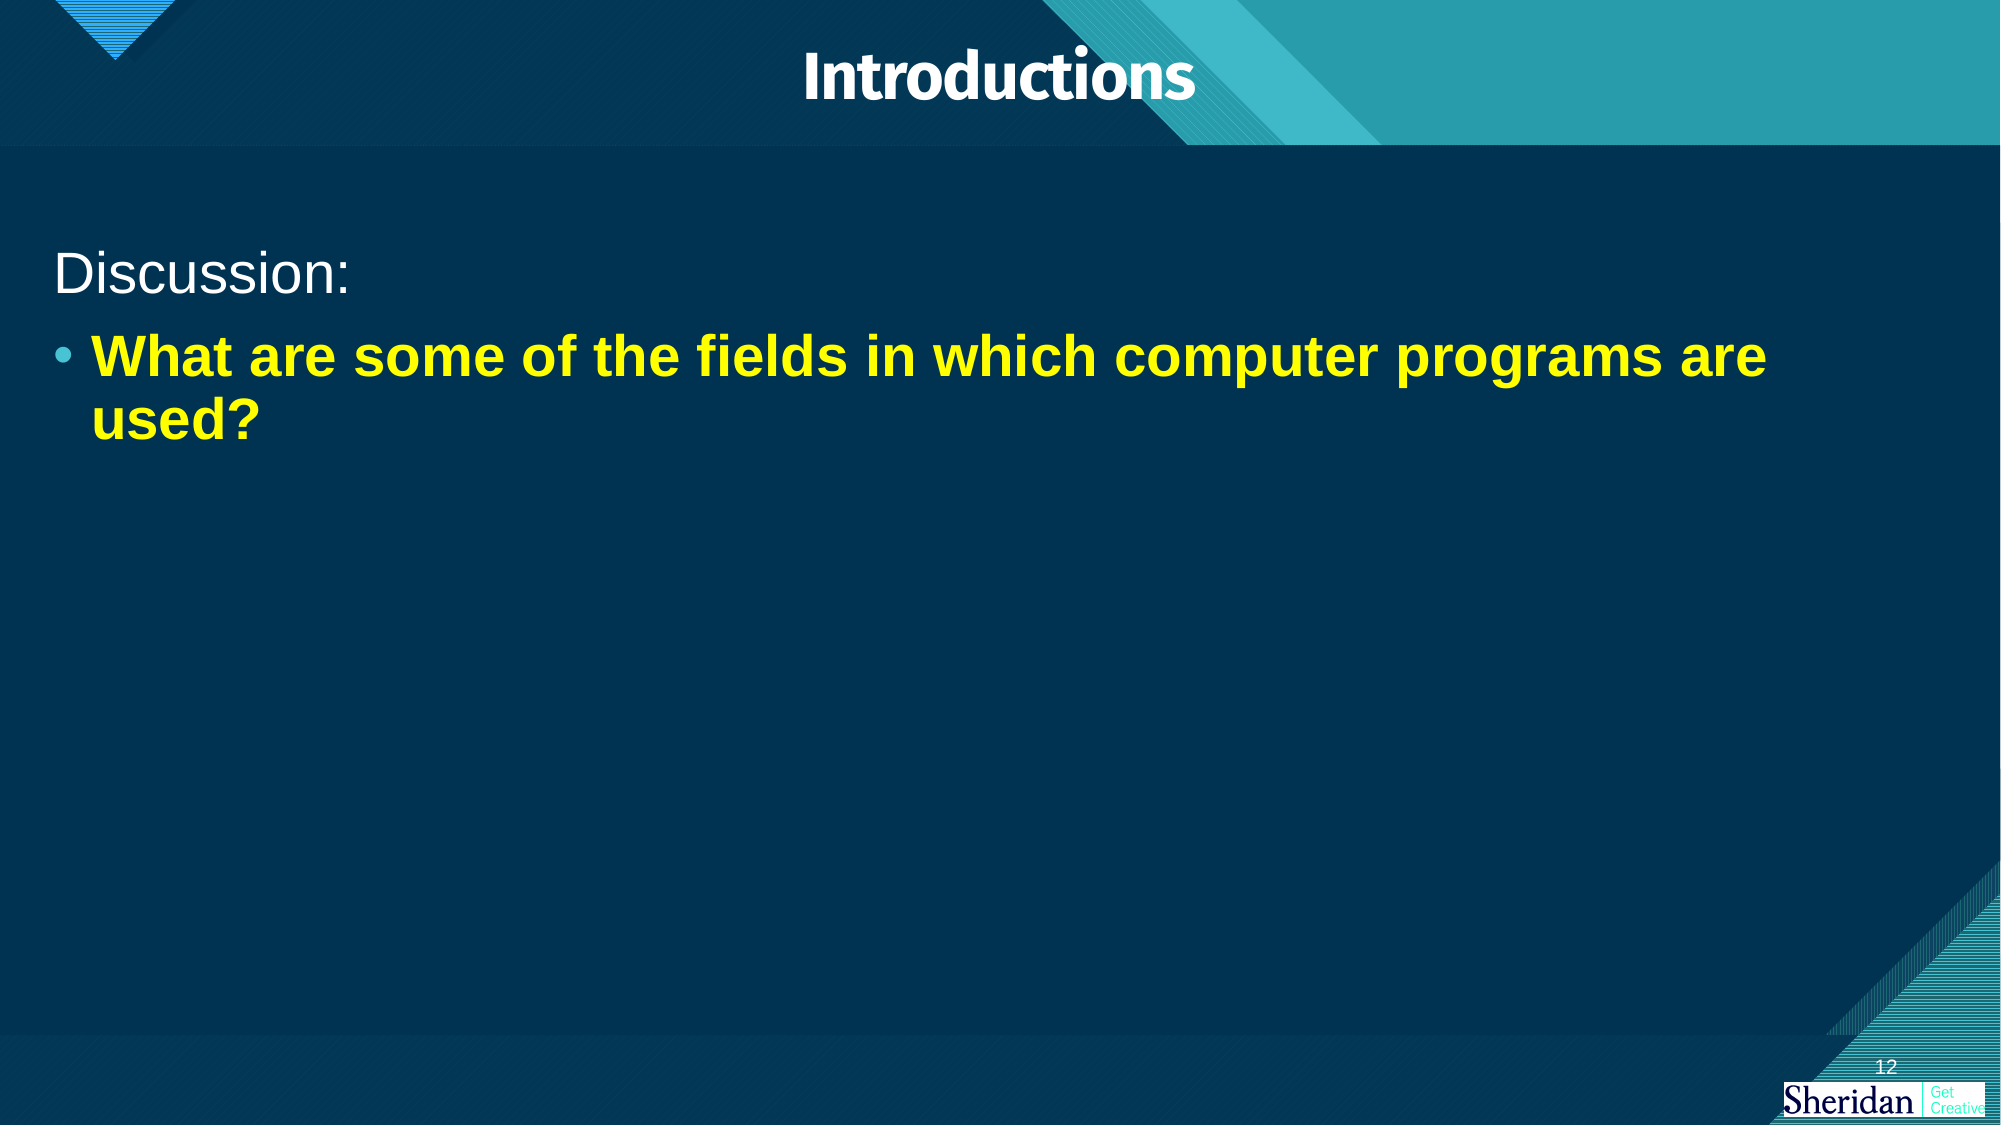

# Introductions

Discussion:
What are some of the fields in which computer programs are used?

12